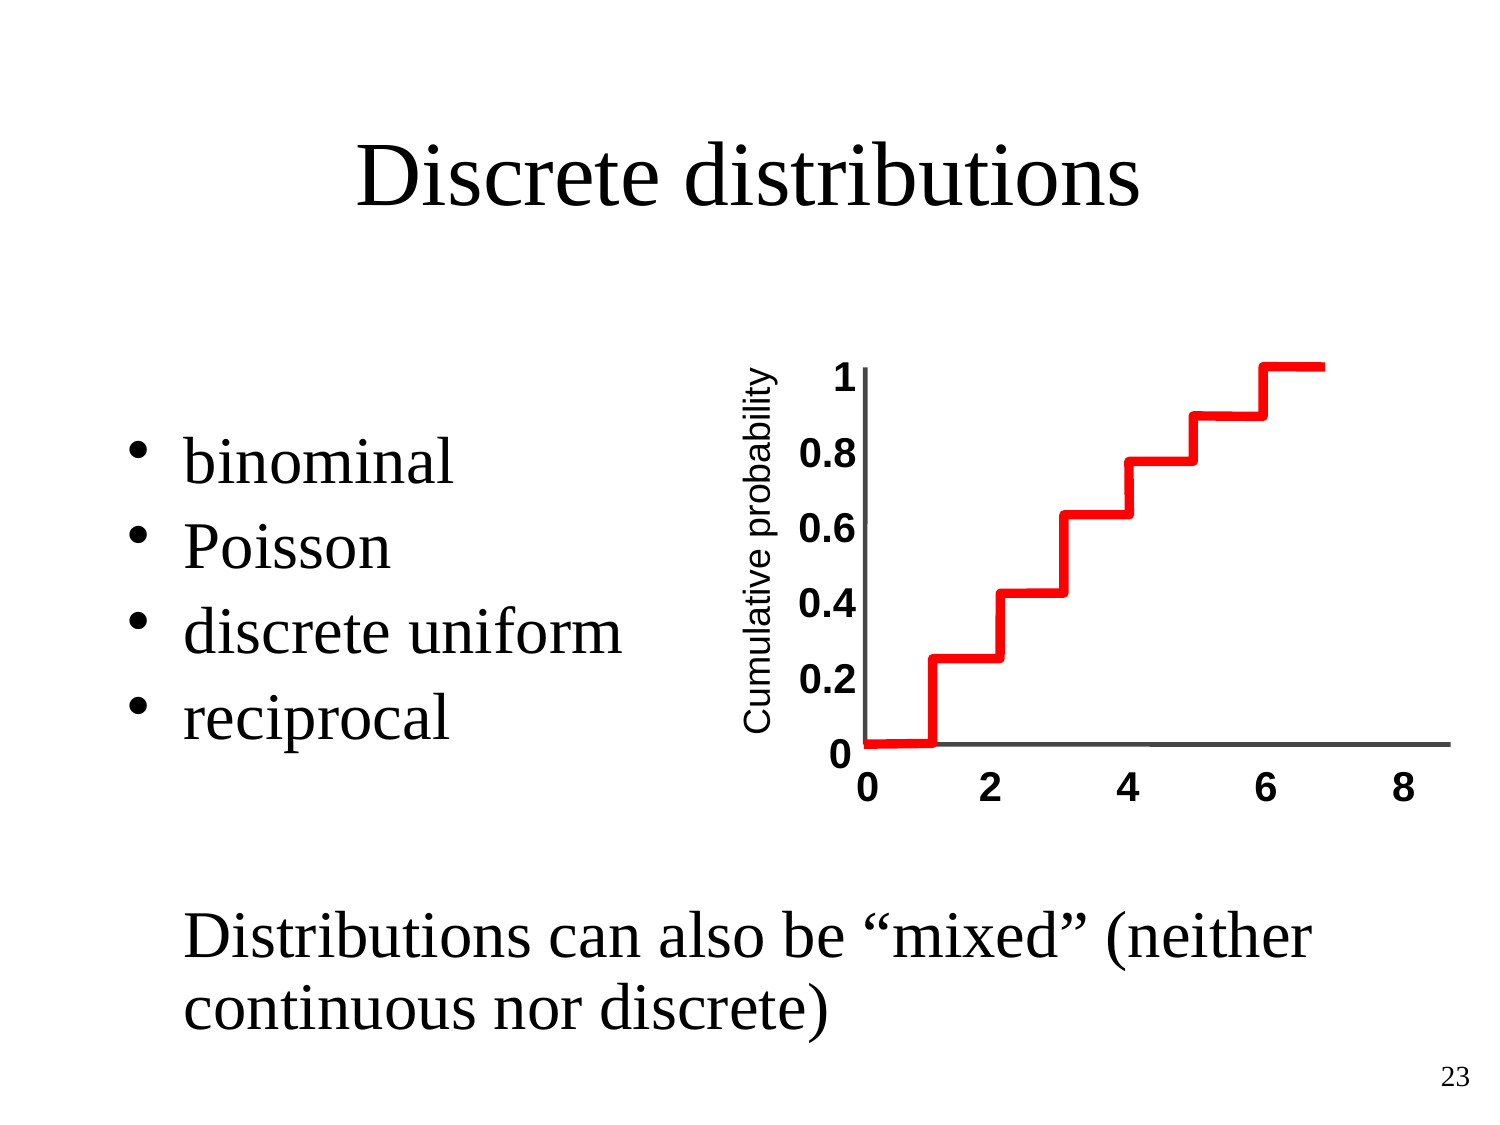

# Discrete distributions

binominal
Poisson
discrete uniform
reciprocal

	Distributions can also be “mixed” (neither continuous nor discrete)
1

0.8
0.6
Cumulative probability
0.4
0.2
0
8
0
2
4
6
23